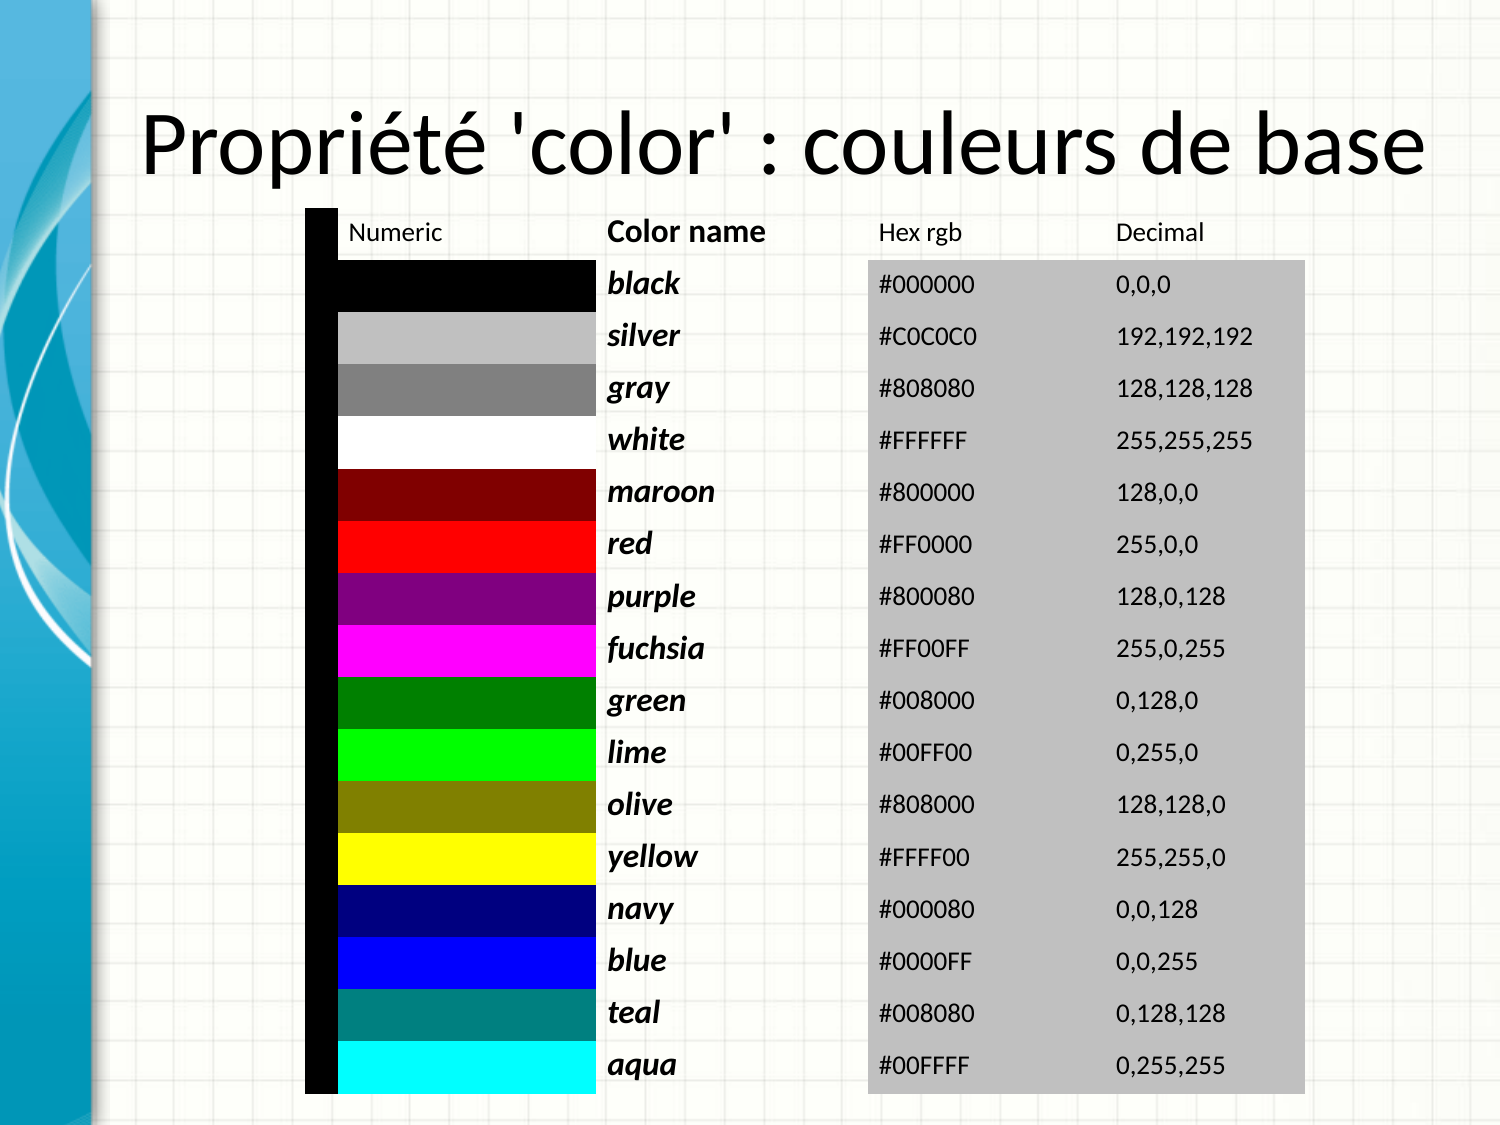

# Propriété 'color' : couleurs de base
| C | Numeric | Color name | Hex rgb | Decimal |
| --- | --- | --- | --- | --- |
|  |  | black | #000000 | 0,0,0 |
|  |  | silver | #C0C0C0 | 192,192,192 |
|  |  | gray | #808080 | 128,128,128 |
|  |  | white | #FFFFFF | 255,255,255 |
|  |  | maroon | #800000 | 128,0,0 |
|  |  | red | #FF0000 | 255,0,0 |
|  |  | purple | #800080 | 128,0,128 |
|  |  | fuchsia | #FF00FF | 255,0,255 |
|  |  | green | #008000 | 0,128,0 |
|  |  | lime | #00FF00 | 0,255,0 |
|  |  | olive | #808000 | 128,128,0 |
|  |  | yellow | #FFFF00 | 255,255,0 |
|  |  | navy | #000080 | 0,0,128 |
|  |  | blue | #0000FF | 0,0,255 |
|  |  | teal | #008080 | 0,128,128 |
|  |  | aqua | #00FFFF | 0,255,255 |